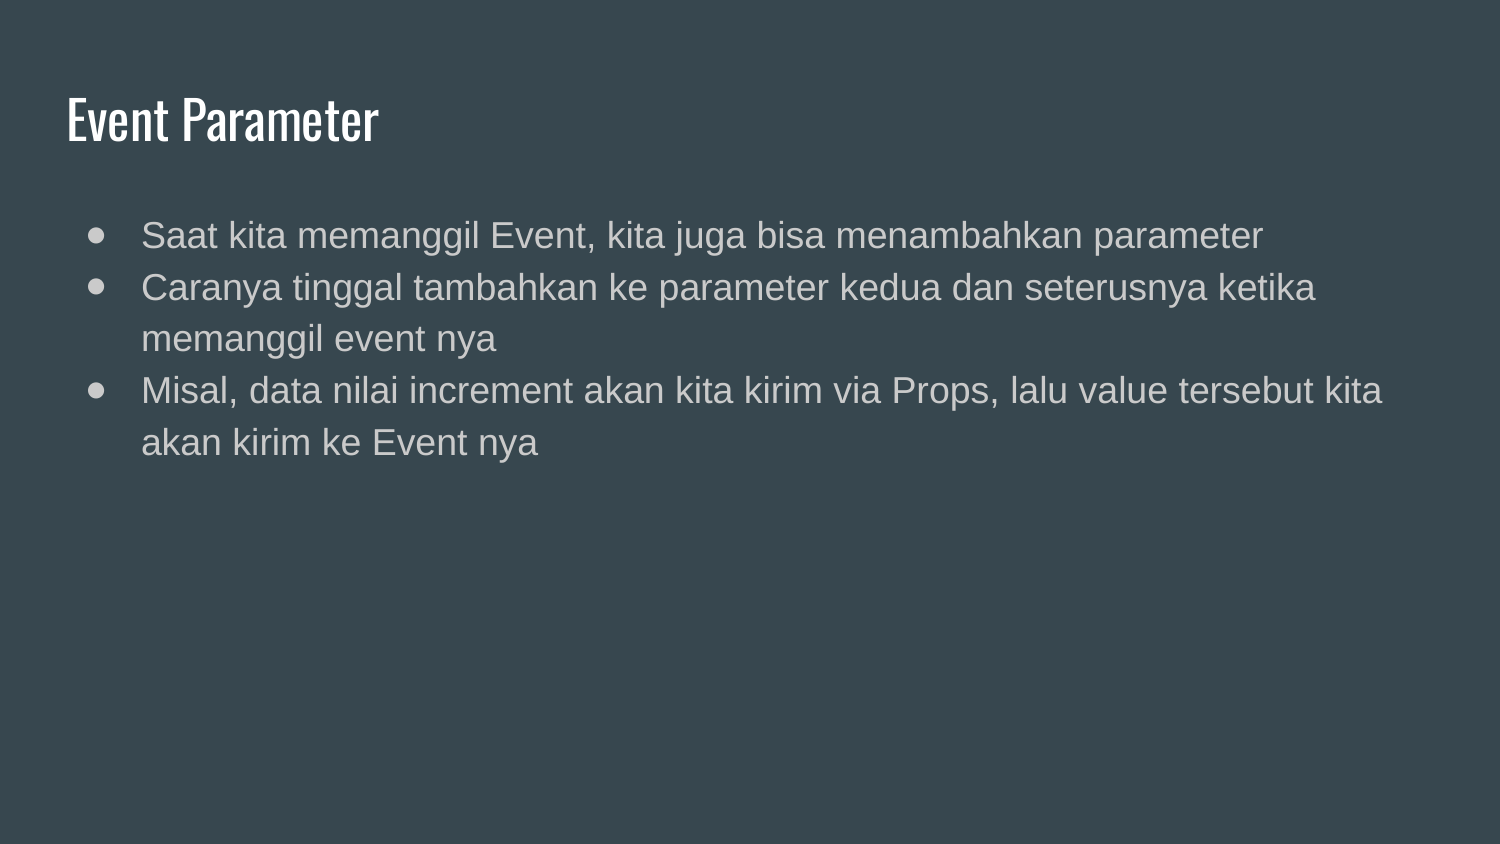

# Event Parameter
Saat kita memanggil Event, kita juga bisa menambahkan parameter
Caranya tinggal tambahkan ke parameter kedua dan seterusnya ketika memanggil event nya
Misal, data nilai increment akan kita kirim via Props, lalu value tersebut kita akan kirim ke Event nya